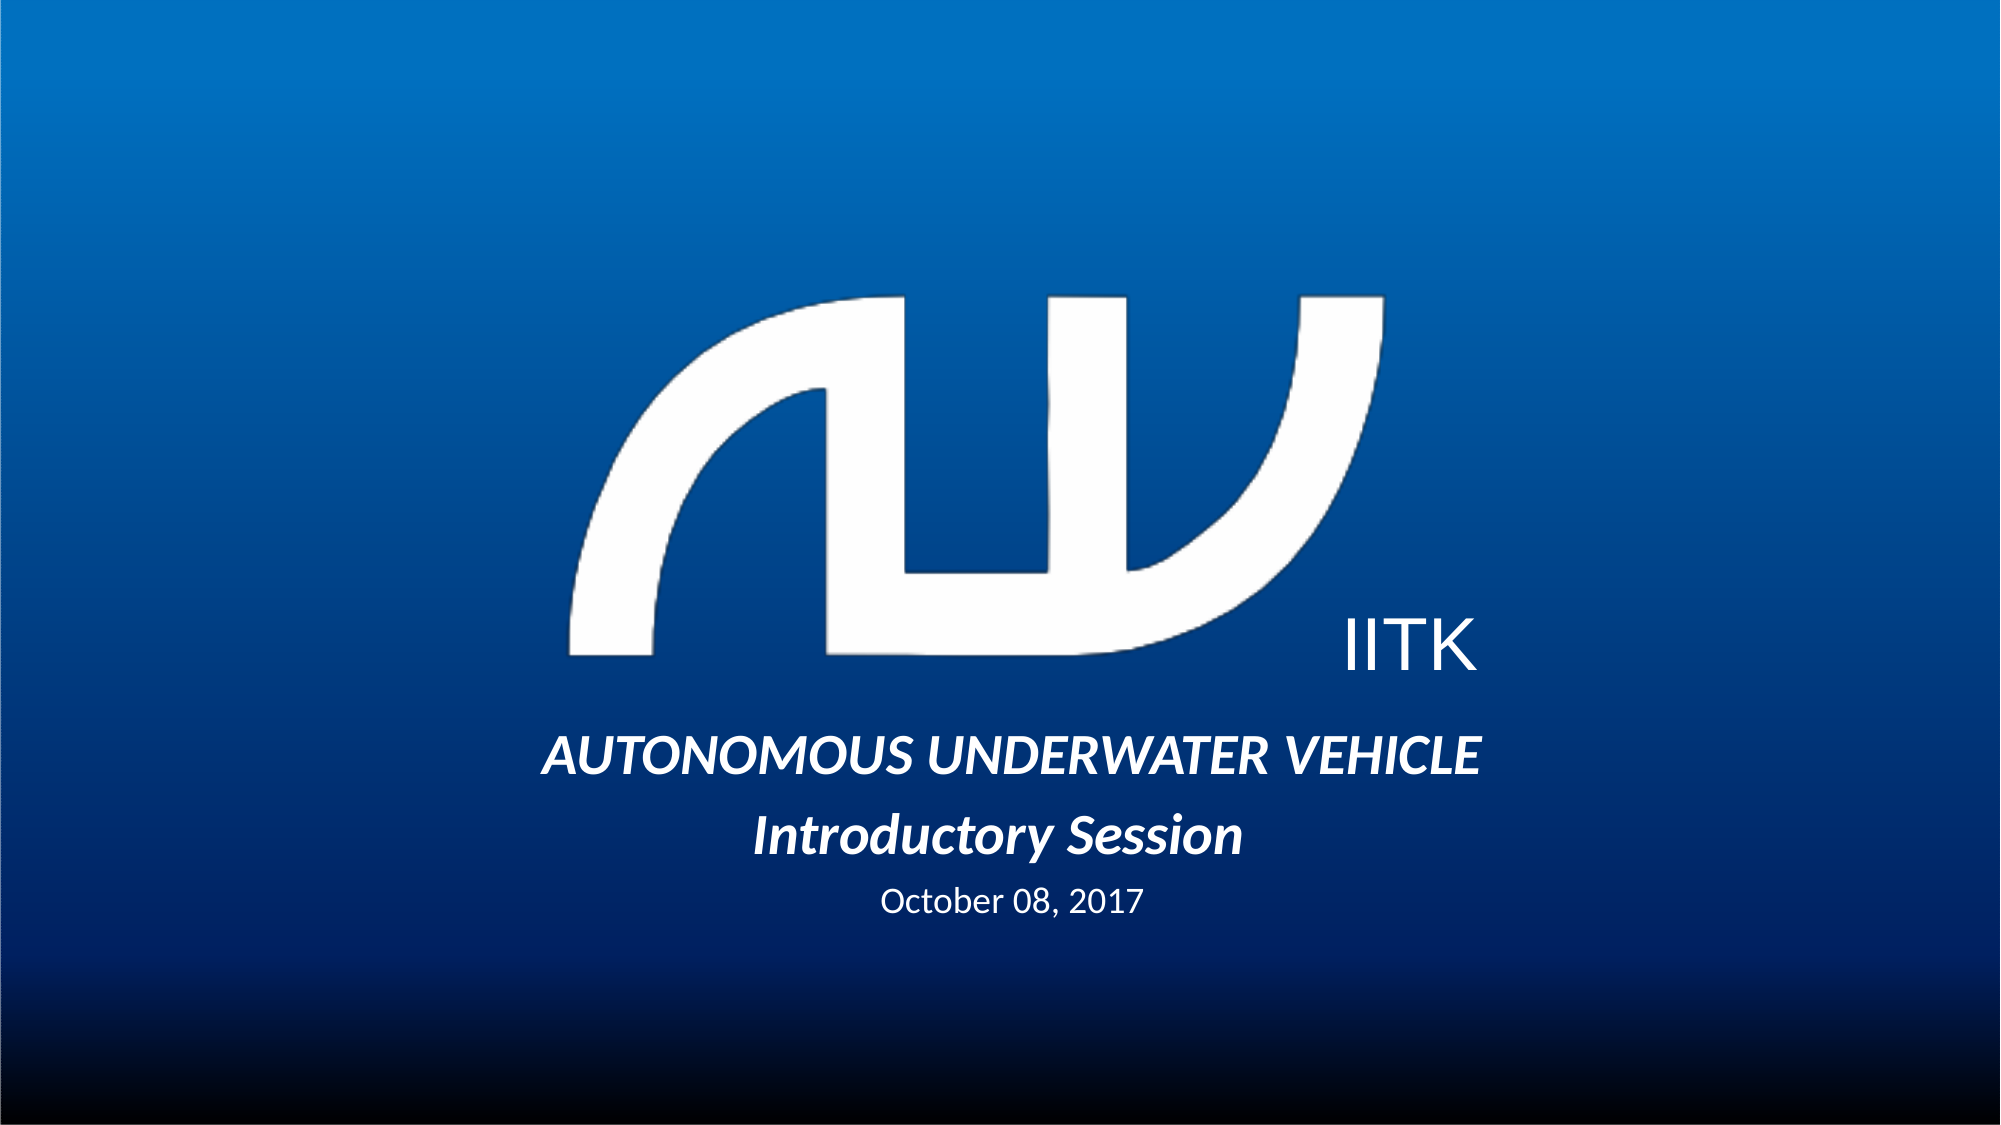

IITK
AUTONOMOUS UNDERWATER VEHICLE
Introductory Session
October 08, 2017